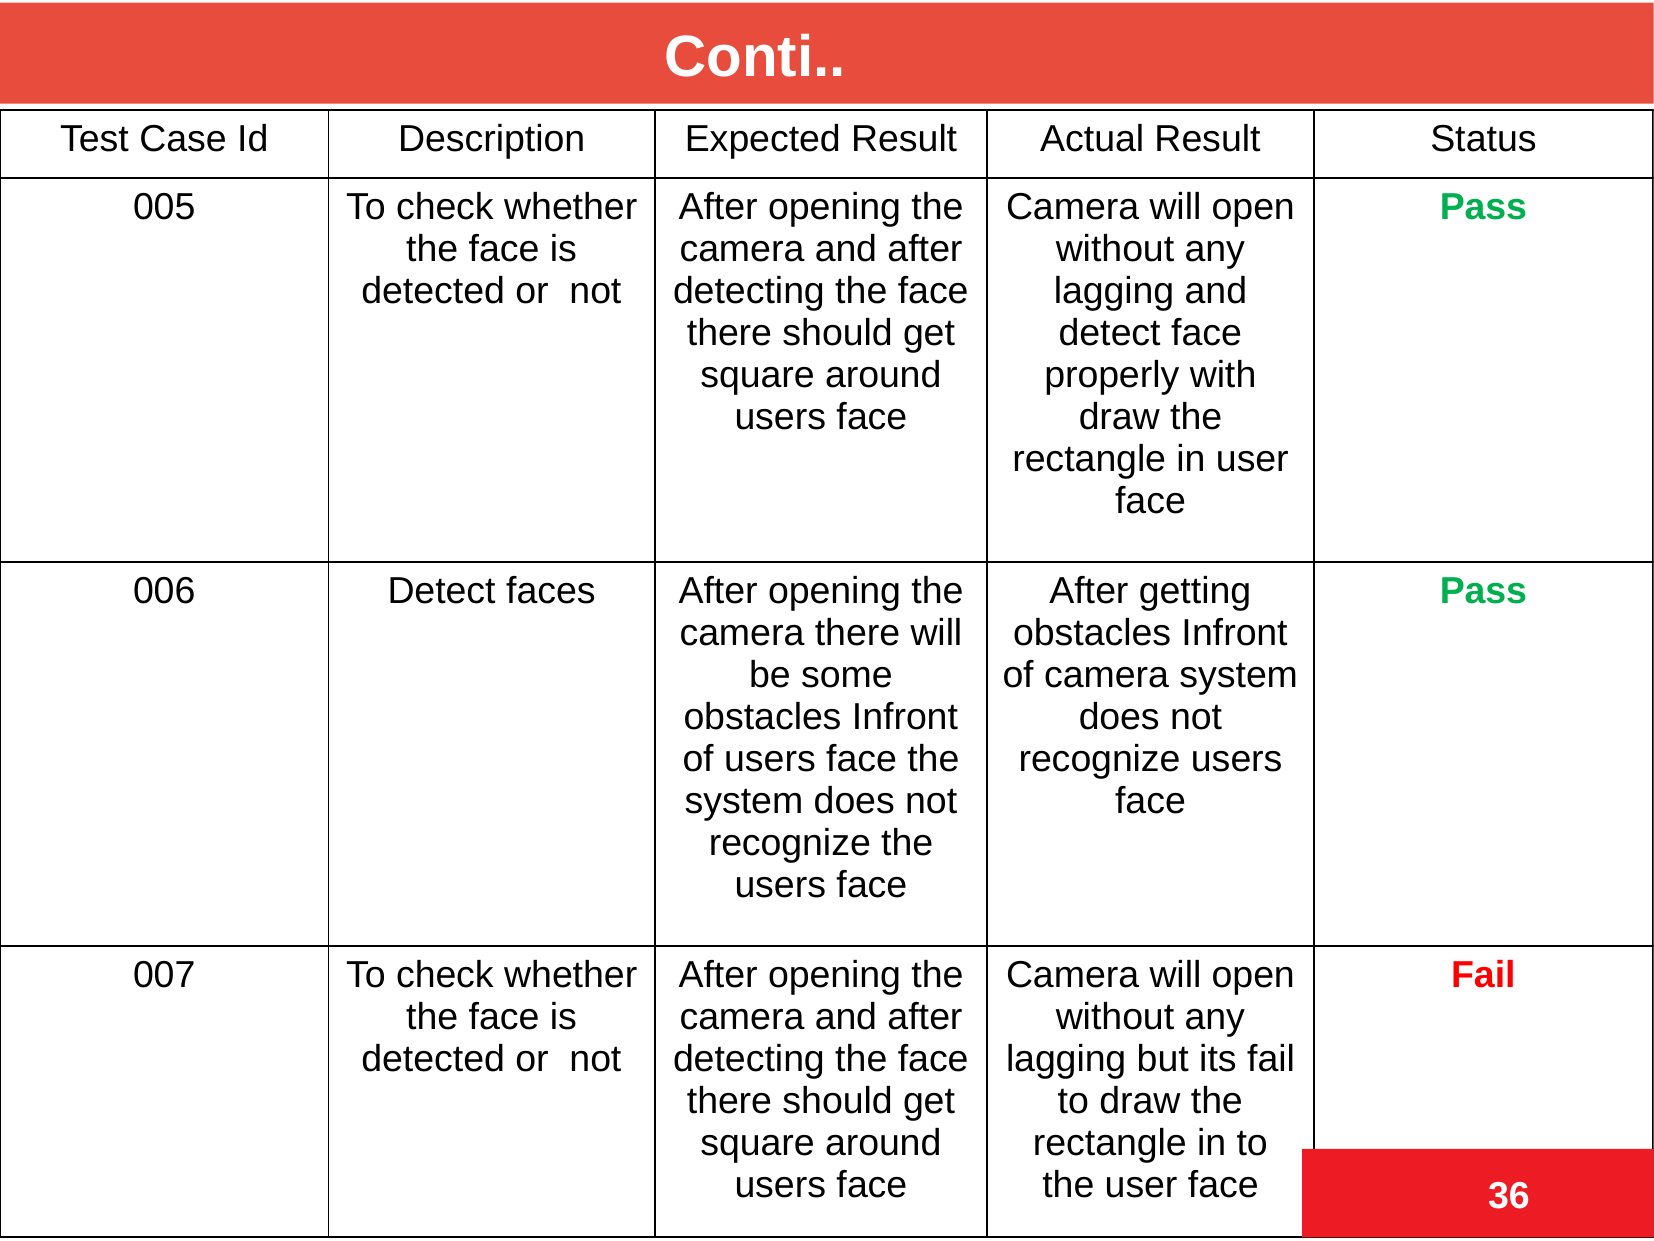

Conti..
Code for training model
| Test Case Id | Description | Expected Result | Actual Result | Status |
| --- | --- | --- | --- | --- |
| 005 | To check whether the face is detected or not | After opening the camera and after detecting the face there should get square around users face | Camera will open without any lagging and detect face properly with draw the rectangle in user face | Pass |
| 006 | Detect faces | After opening the camera there will be some obstacles Infront of users face the system does not recognize the users face | After getting obstacles Infront of camera system does not recognize users face | Pass |
| 007 | To check whether the face is detected or not | After opening the camera and after detecting the face there should get square around users face | Camera will open without any lagging but its fail to draw the rectangle in to the user face | Fail |

36